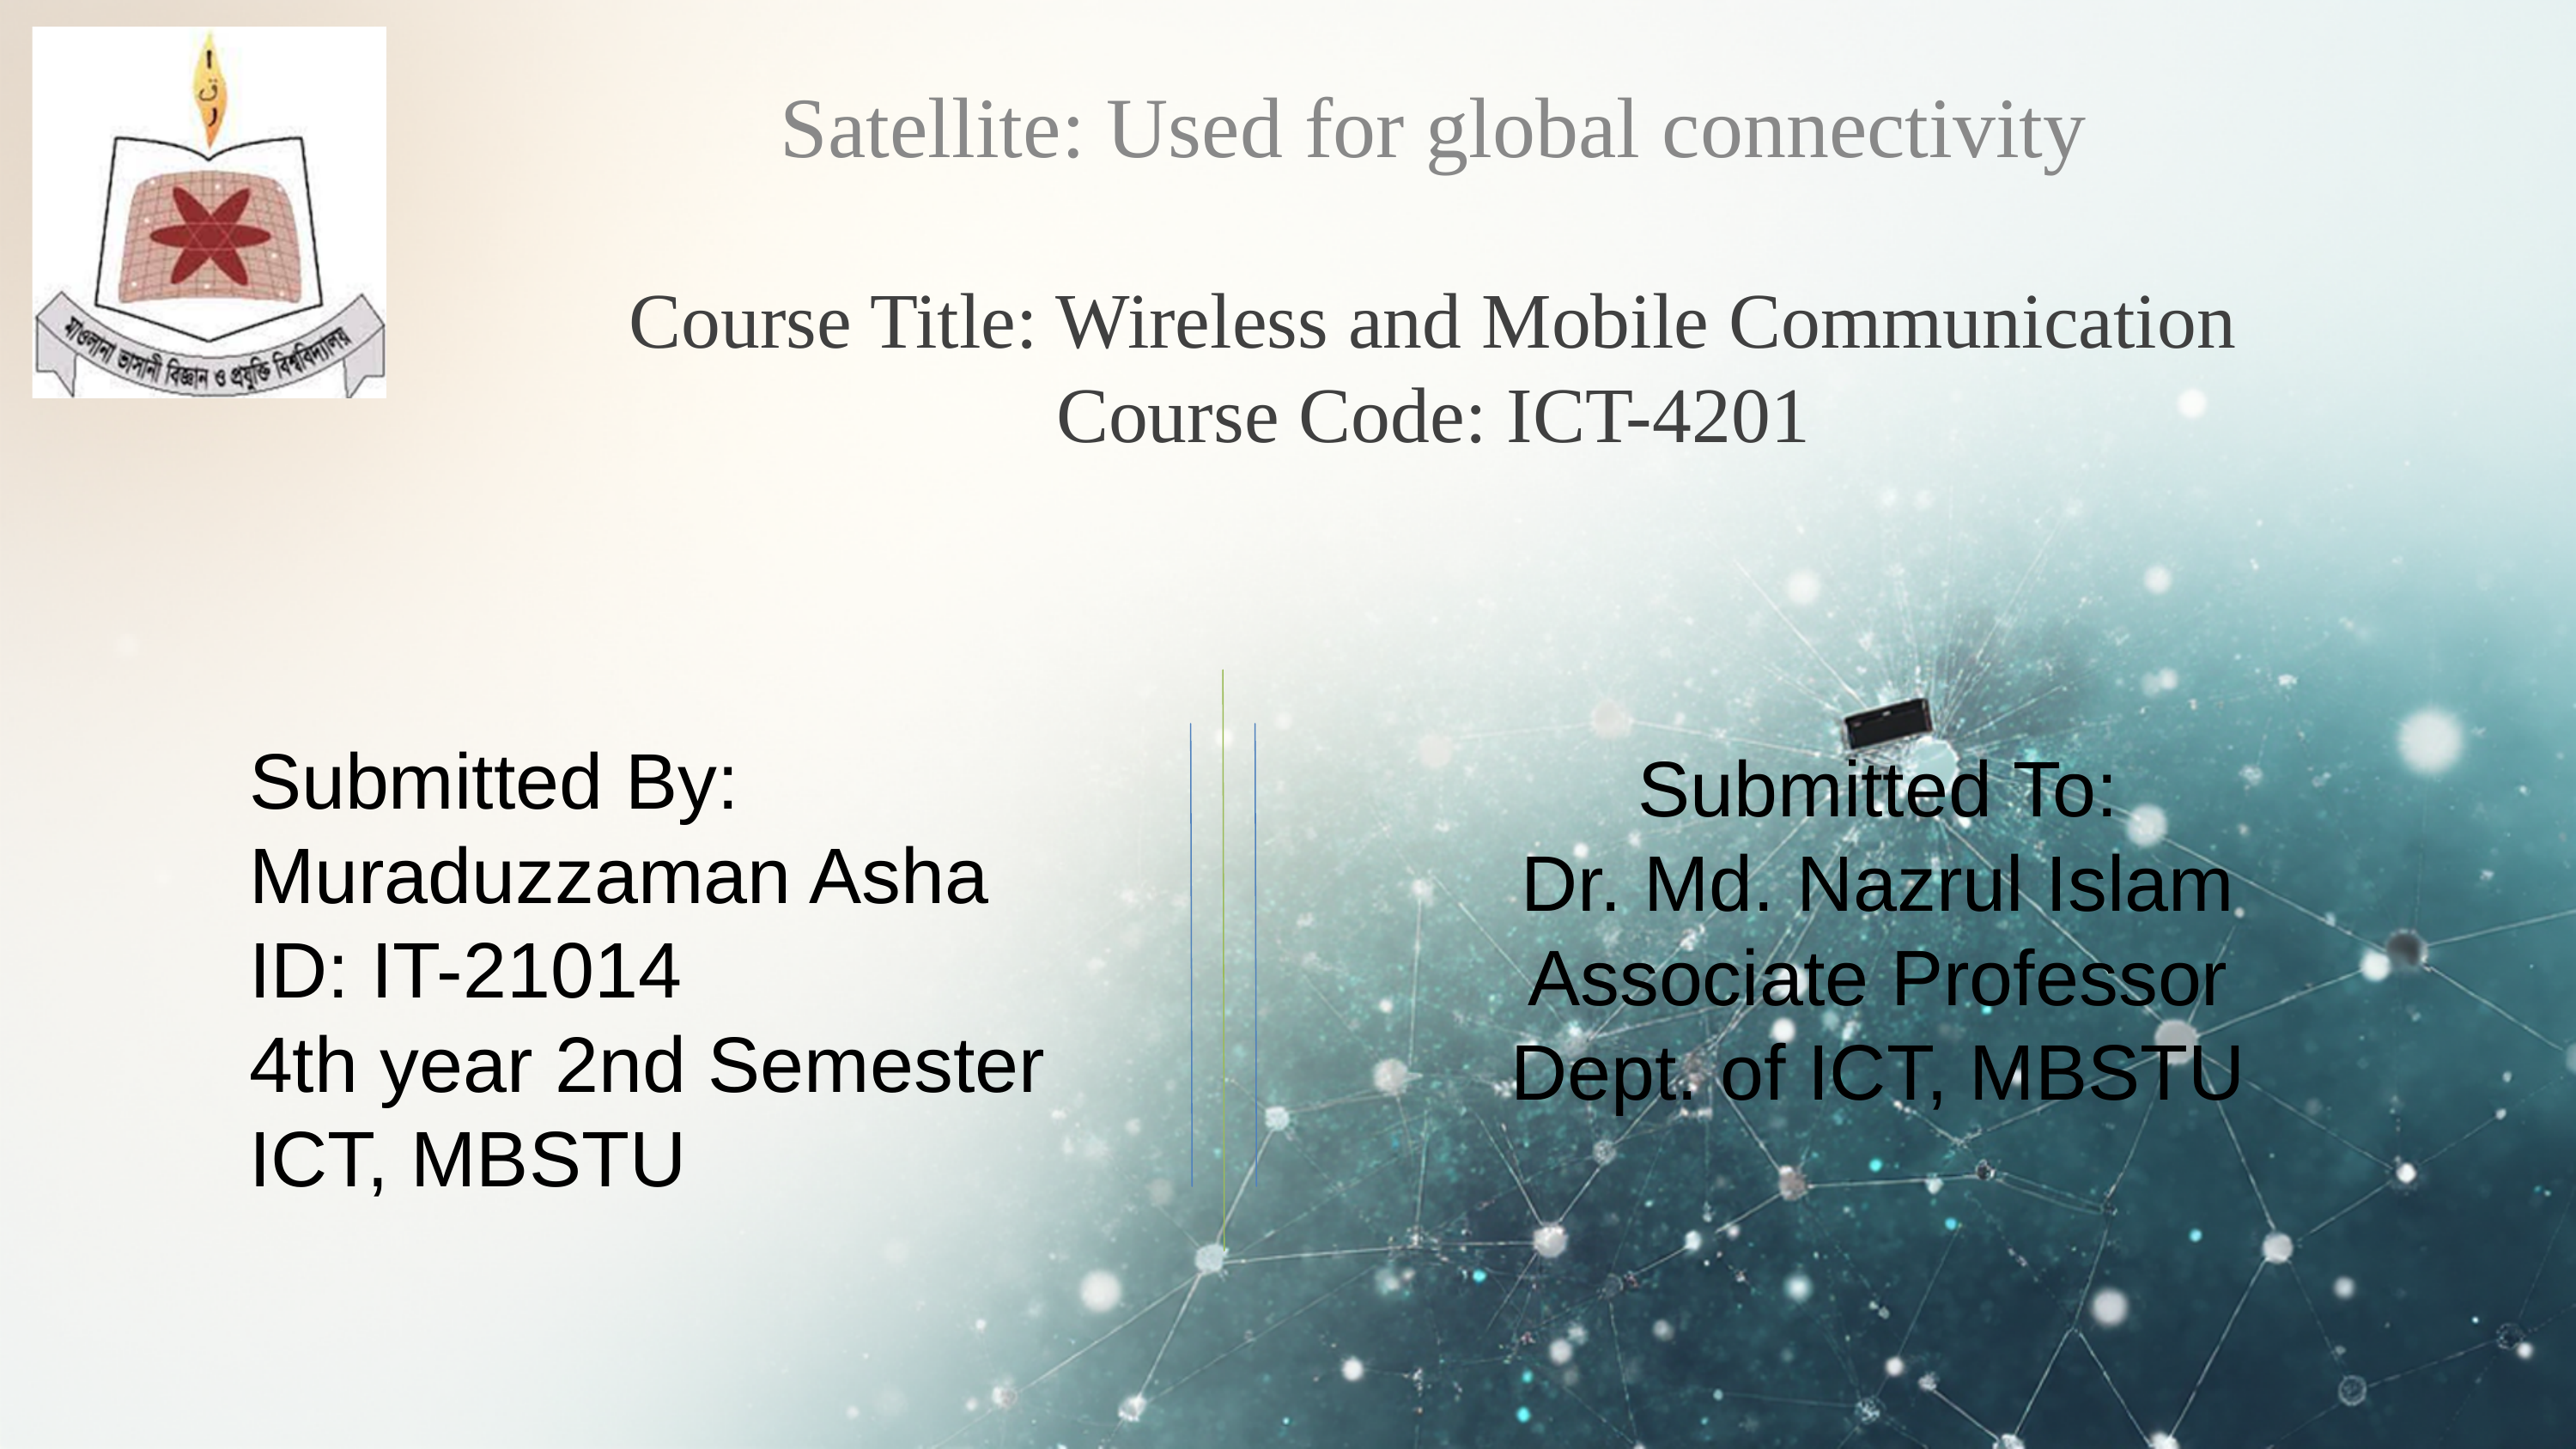

Satellite: Used for global connectivity

Course Title: Wireless and Mobile Communication
Course Code: ICT-4201

Submitted To:
Dr. Md. Nazrul Islam
Associate Professor
Dept. of ICT, MBSTU

Submitted By:
Muraduzzaman Asha
ID: IT-21014
4th year 2nd Semester
ICT, MBSTU